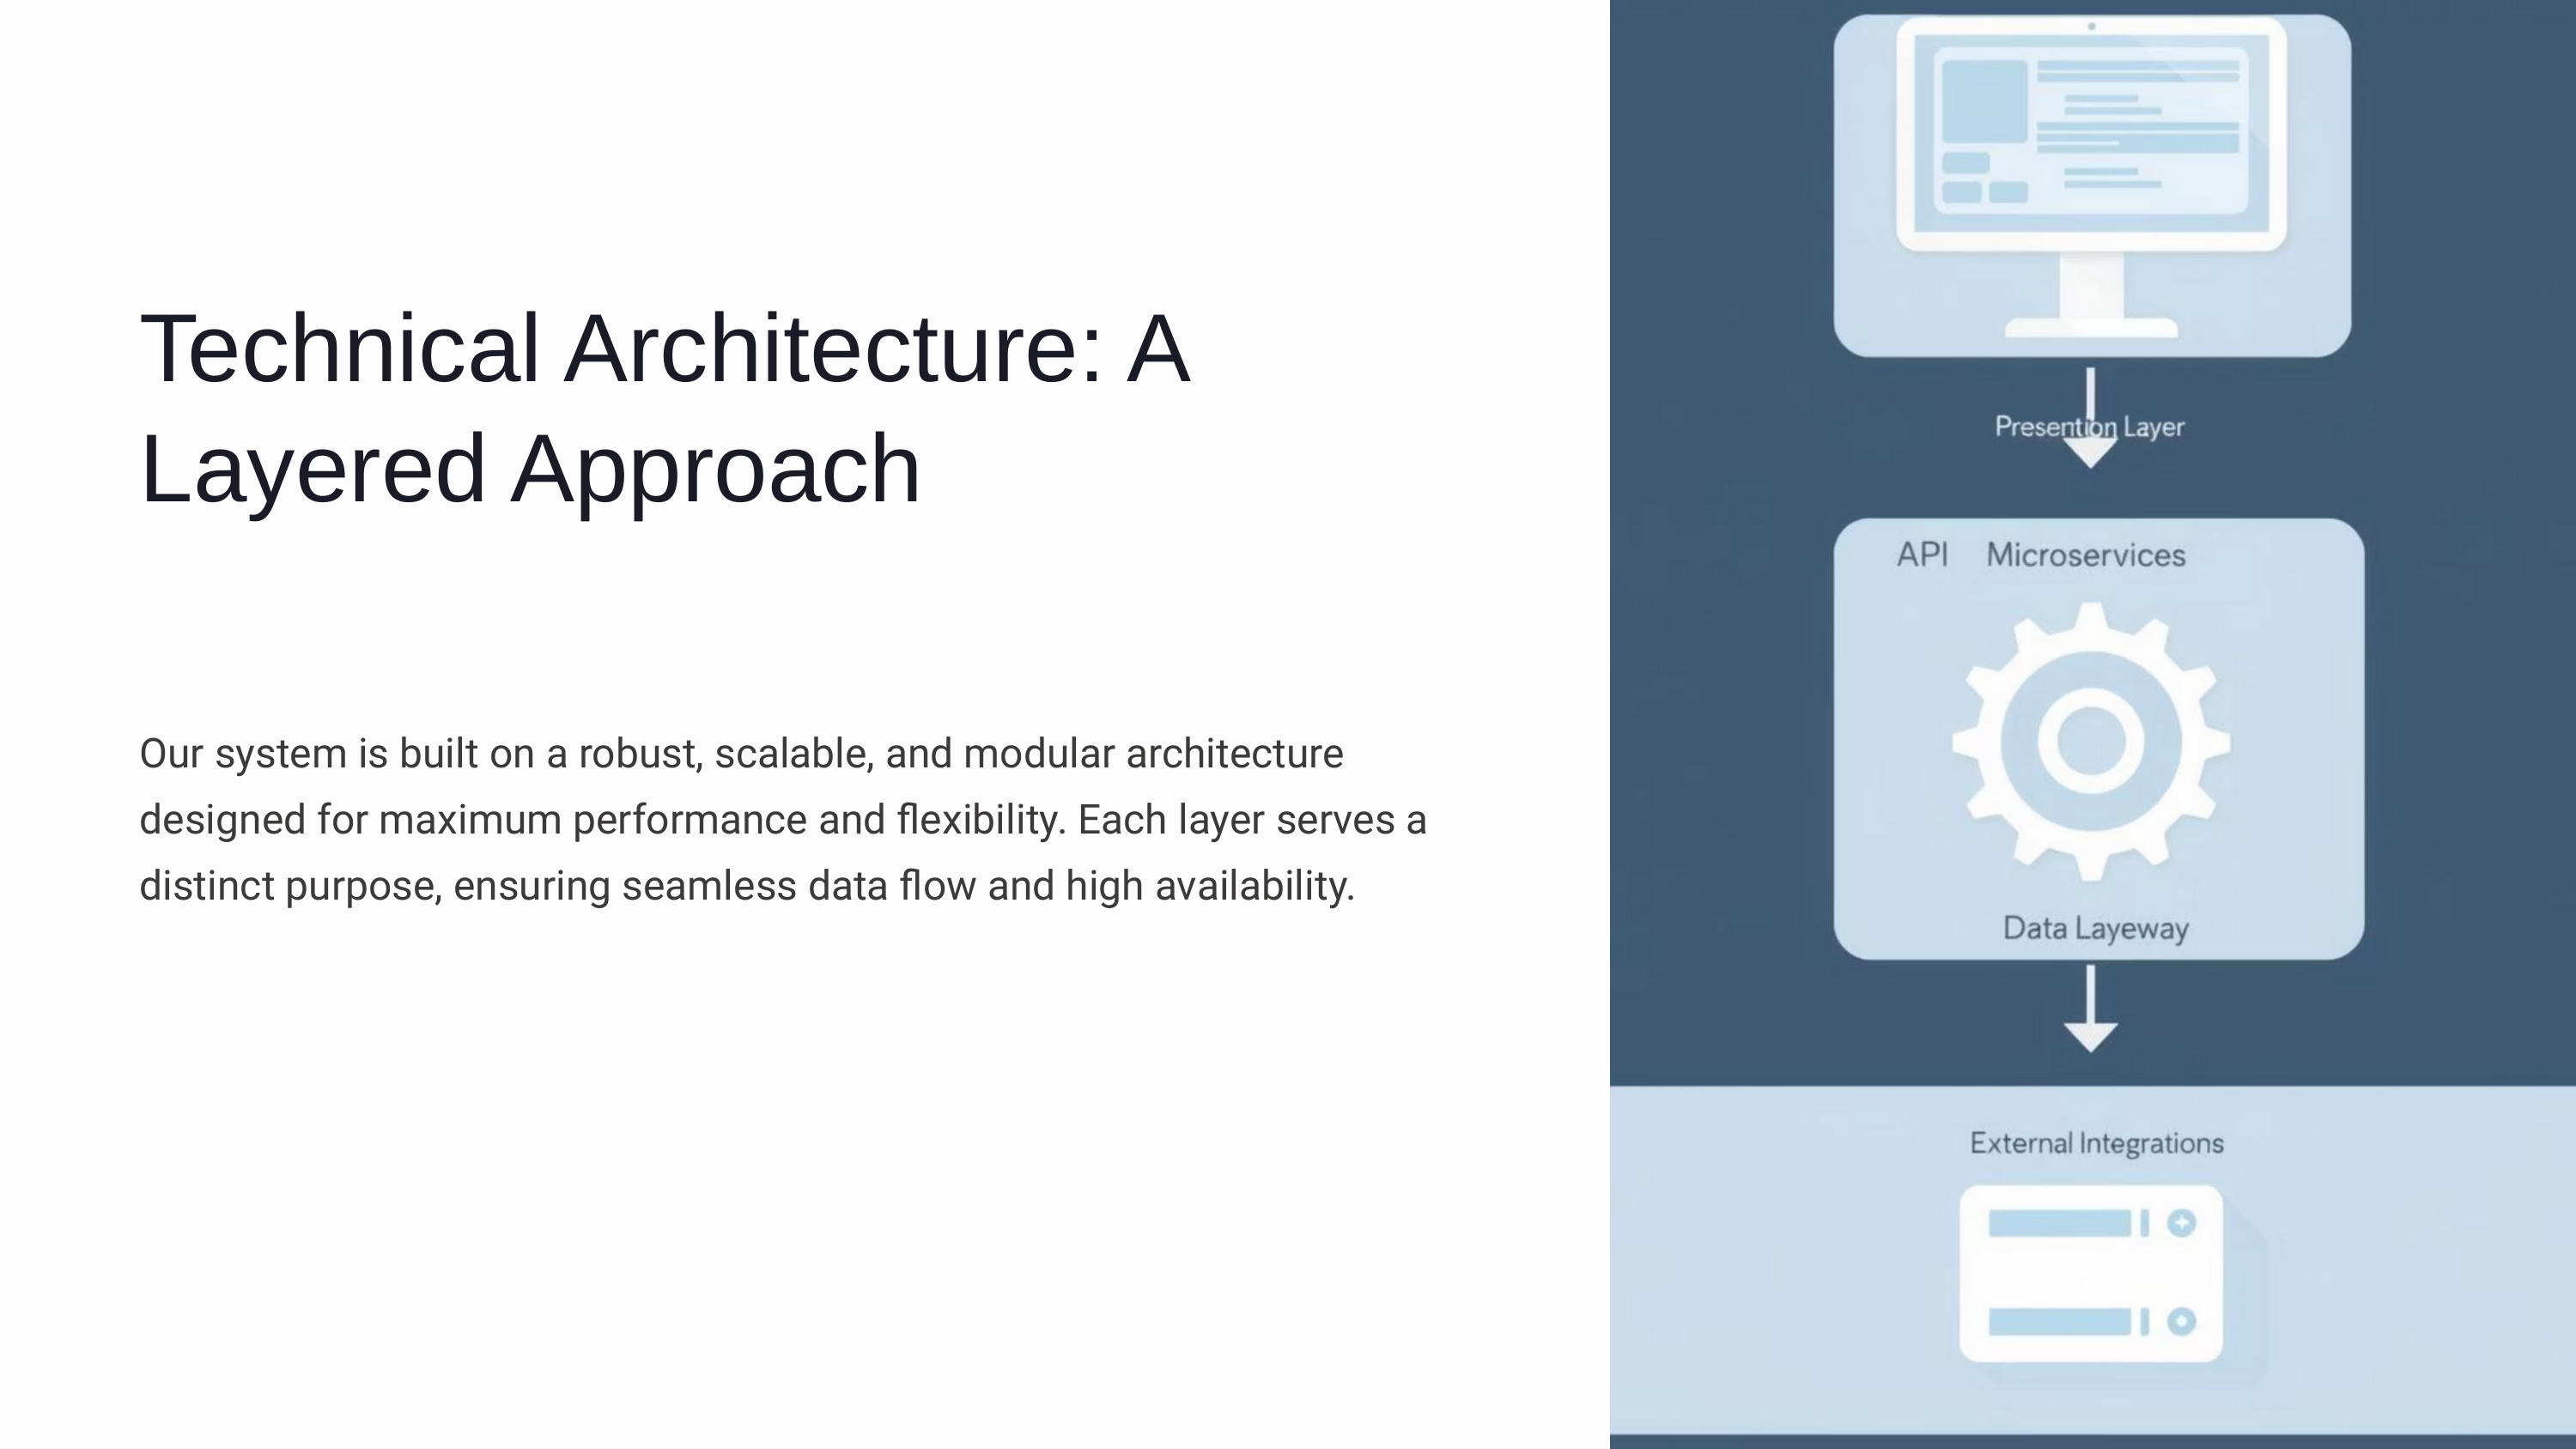

Technical Architecture: A Layered Approach
Our system is built on a robust, scalable, and modular architecture designed for maximum performance and flexibility. Each layer serves a distinct purpose, ensuring seamless data flow and high availability.